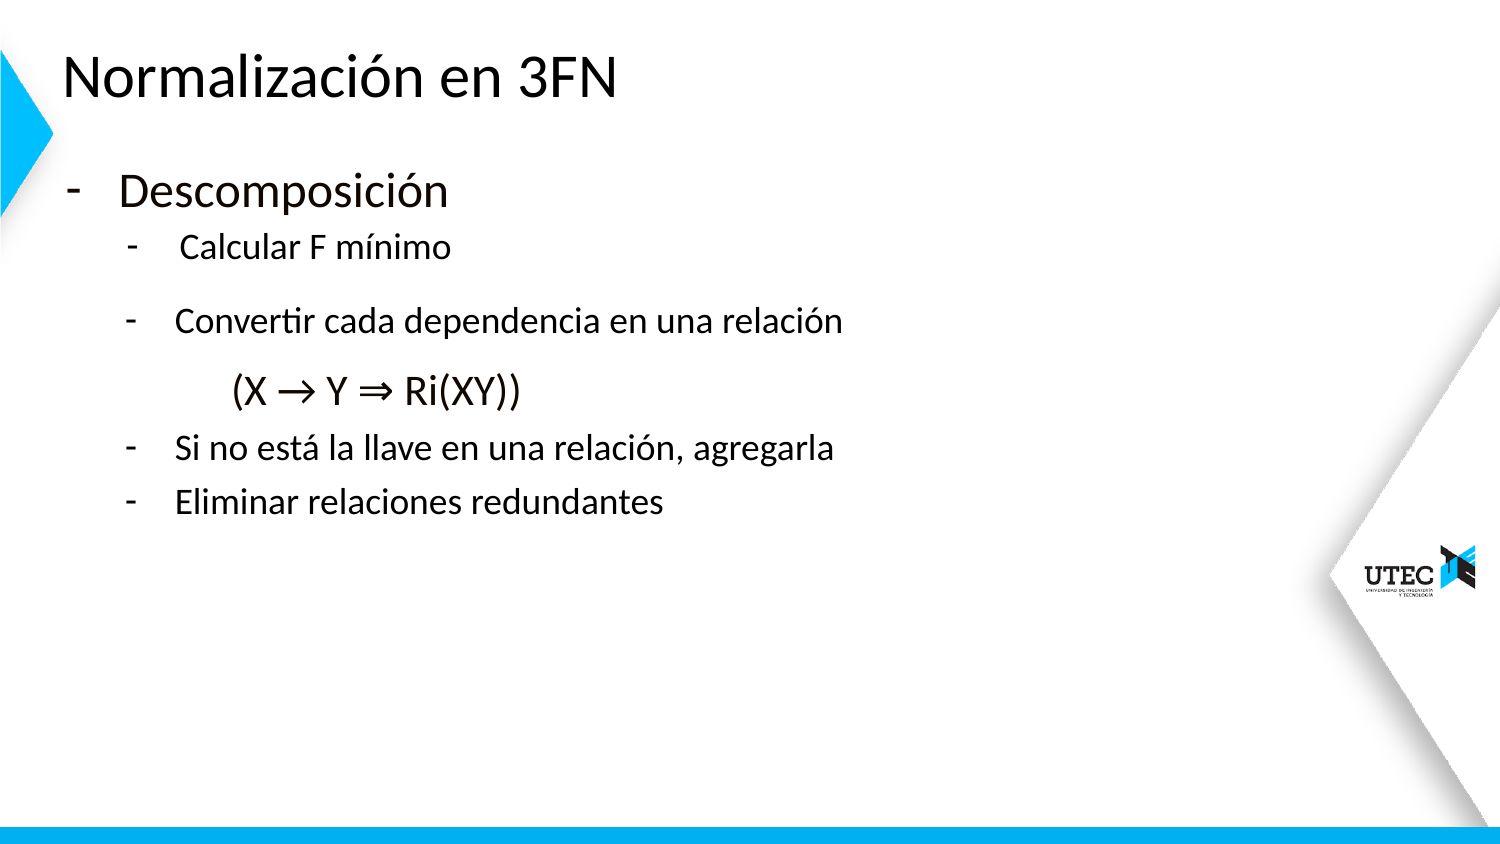

# Normalización en 3FN
Descomposición
Calcular F mínimo
Convertir cada dependencia en una relación
(X → Y ⇒ Ri(XY))
Si no está la llave en una relación, agregarla
Eliminar relaciones redundantes